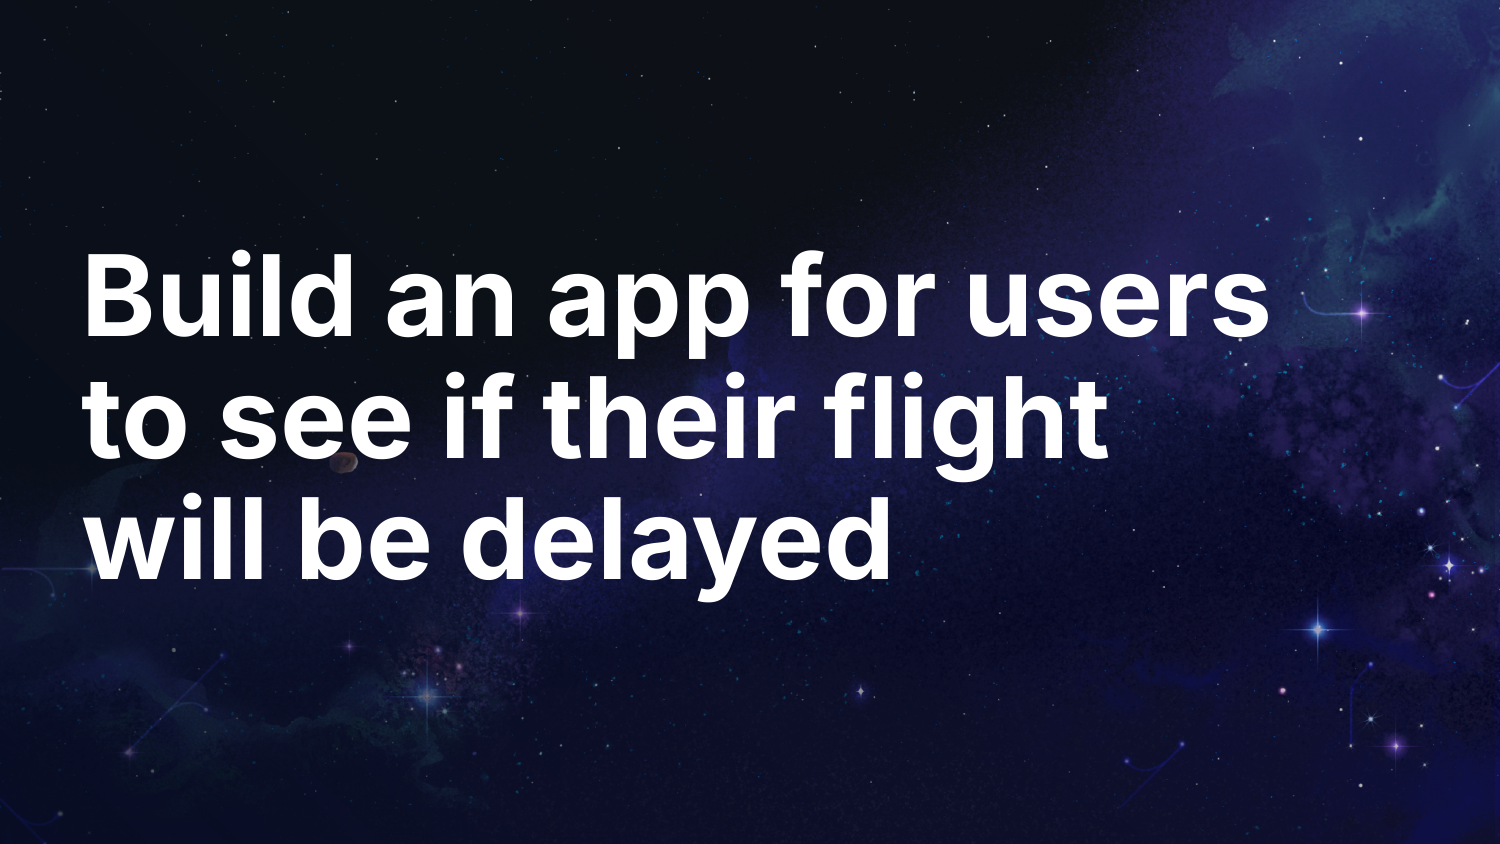

# Build an app for users to see if their flight will be delayed